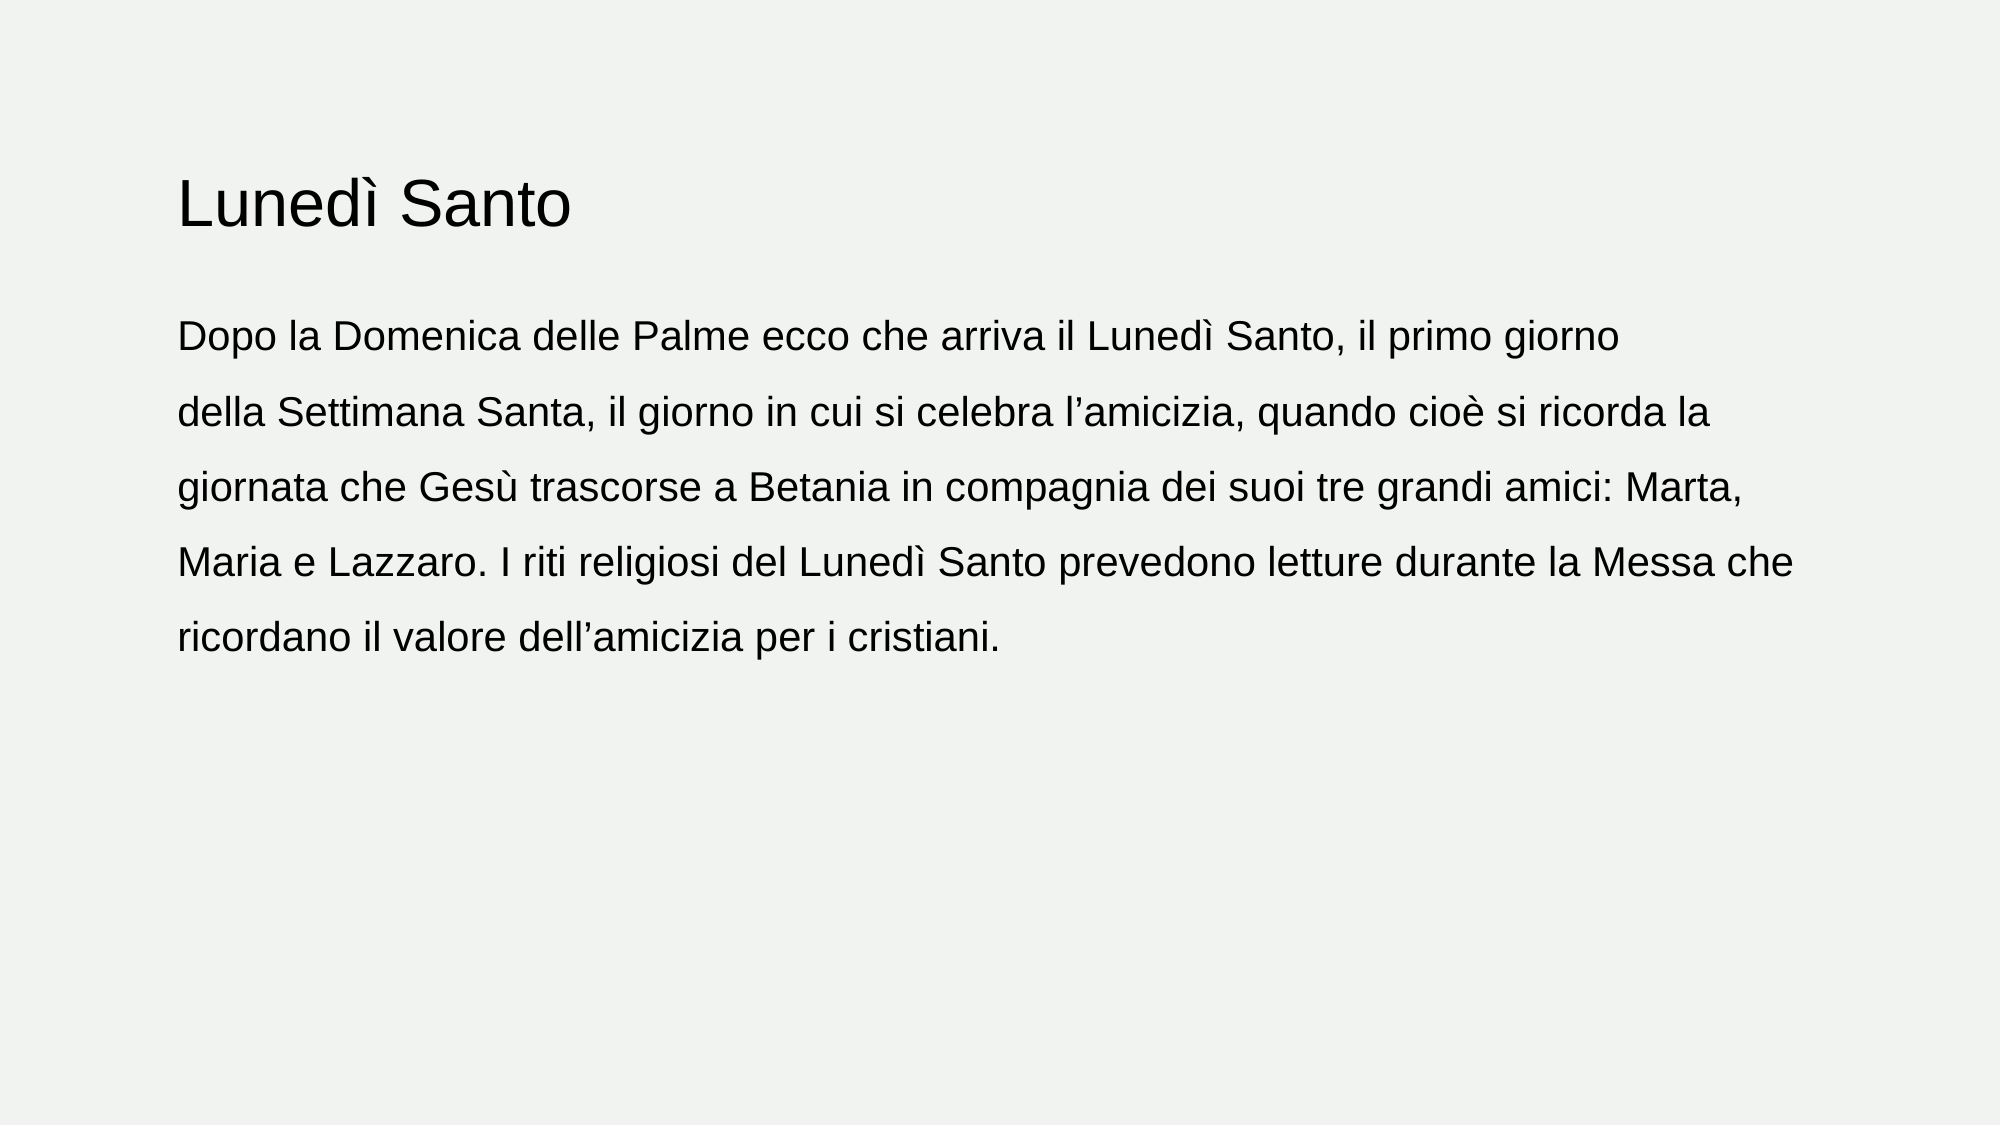

# Lunedì Santo
Dopo la Domenica delle Palme ecco che arriva il Lunedì Santo, il primo giorno della Settimana Santa, il giorno in cui si celebra l’amicizia, quando cioè si ricorda la giornata che Gesù trascorse a Betania in compagnia dei suoi tre grandi amici: Marta, Maria e Lazzaro. I riti religiosi del Lunedì Santo prevedono letture durante la Messa che ricordano il valore dell’amicizia per i cristiani.